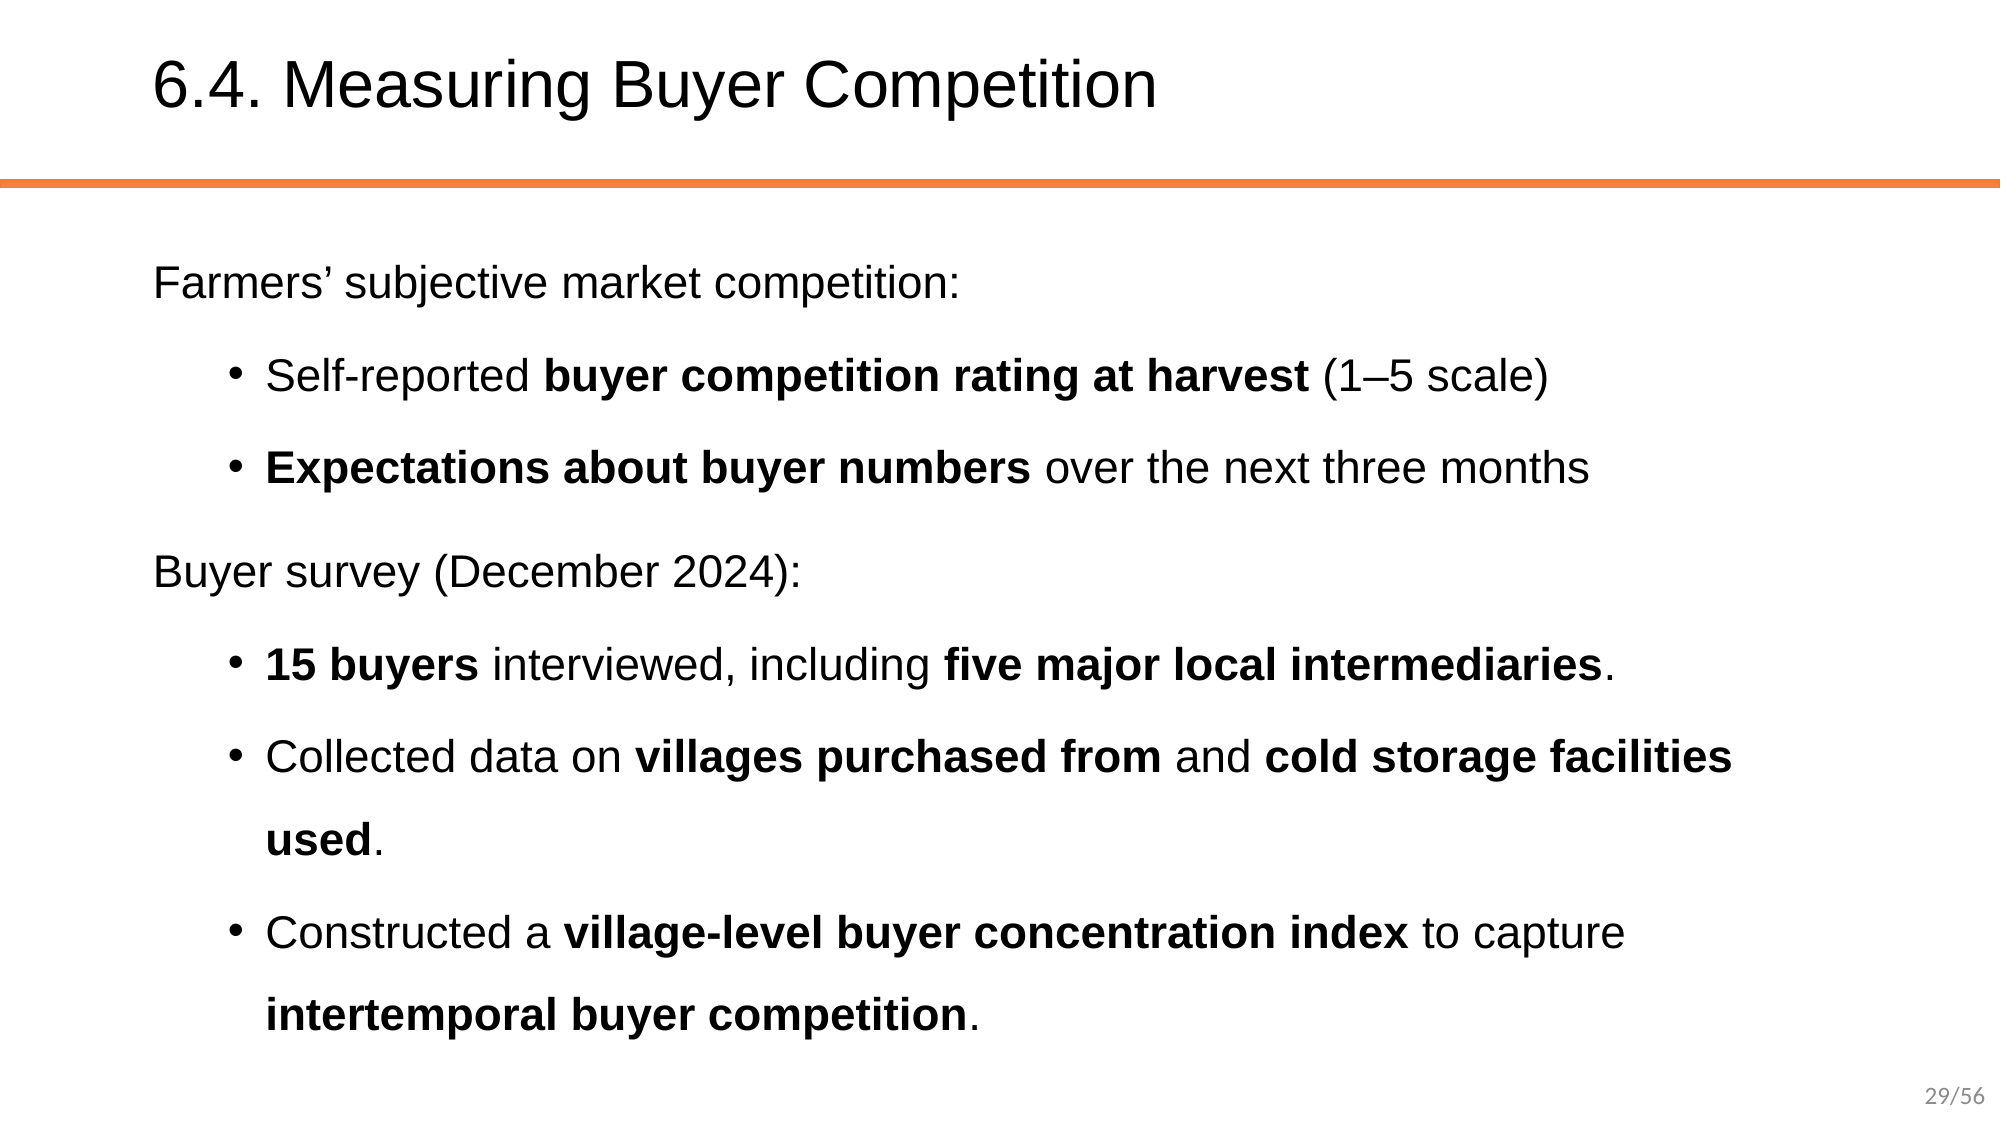

# 6.4. Measuring Buyer Competition
Farmers’ subjective market competition:
Self-reported buyer competition rating at harvest (1–5 scale)
Expectations about buyer numbers over the next three months
Buyer survey (December 2024):
15 buyers interviewed, including five major local intermediaries.
Collected data on villages purchased from and cold storage facilities used.
Constructed a village-level buyer concentration index to capture intertemporal buyer competition.